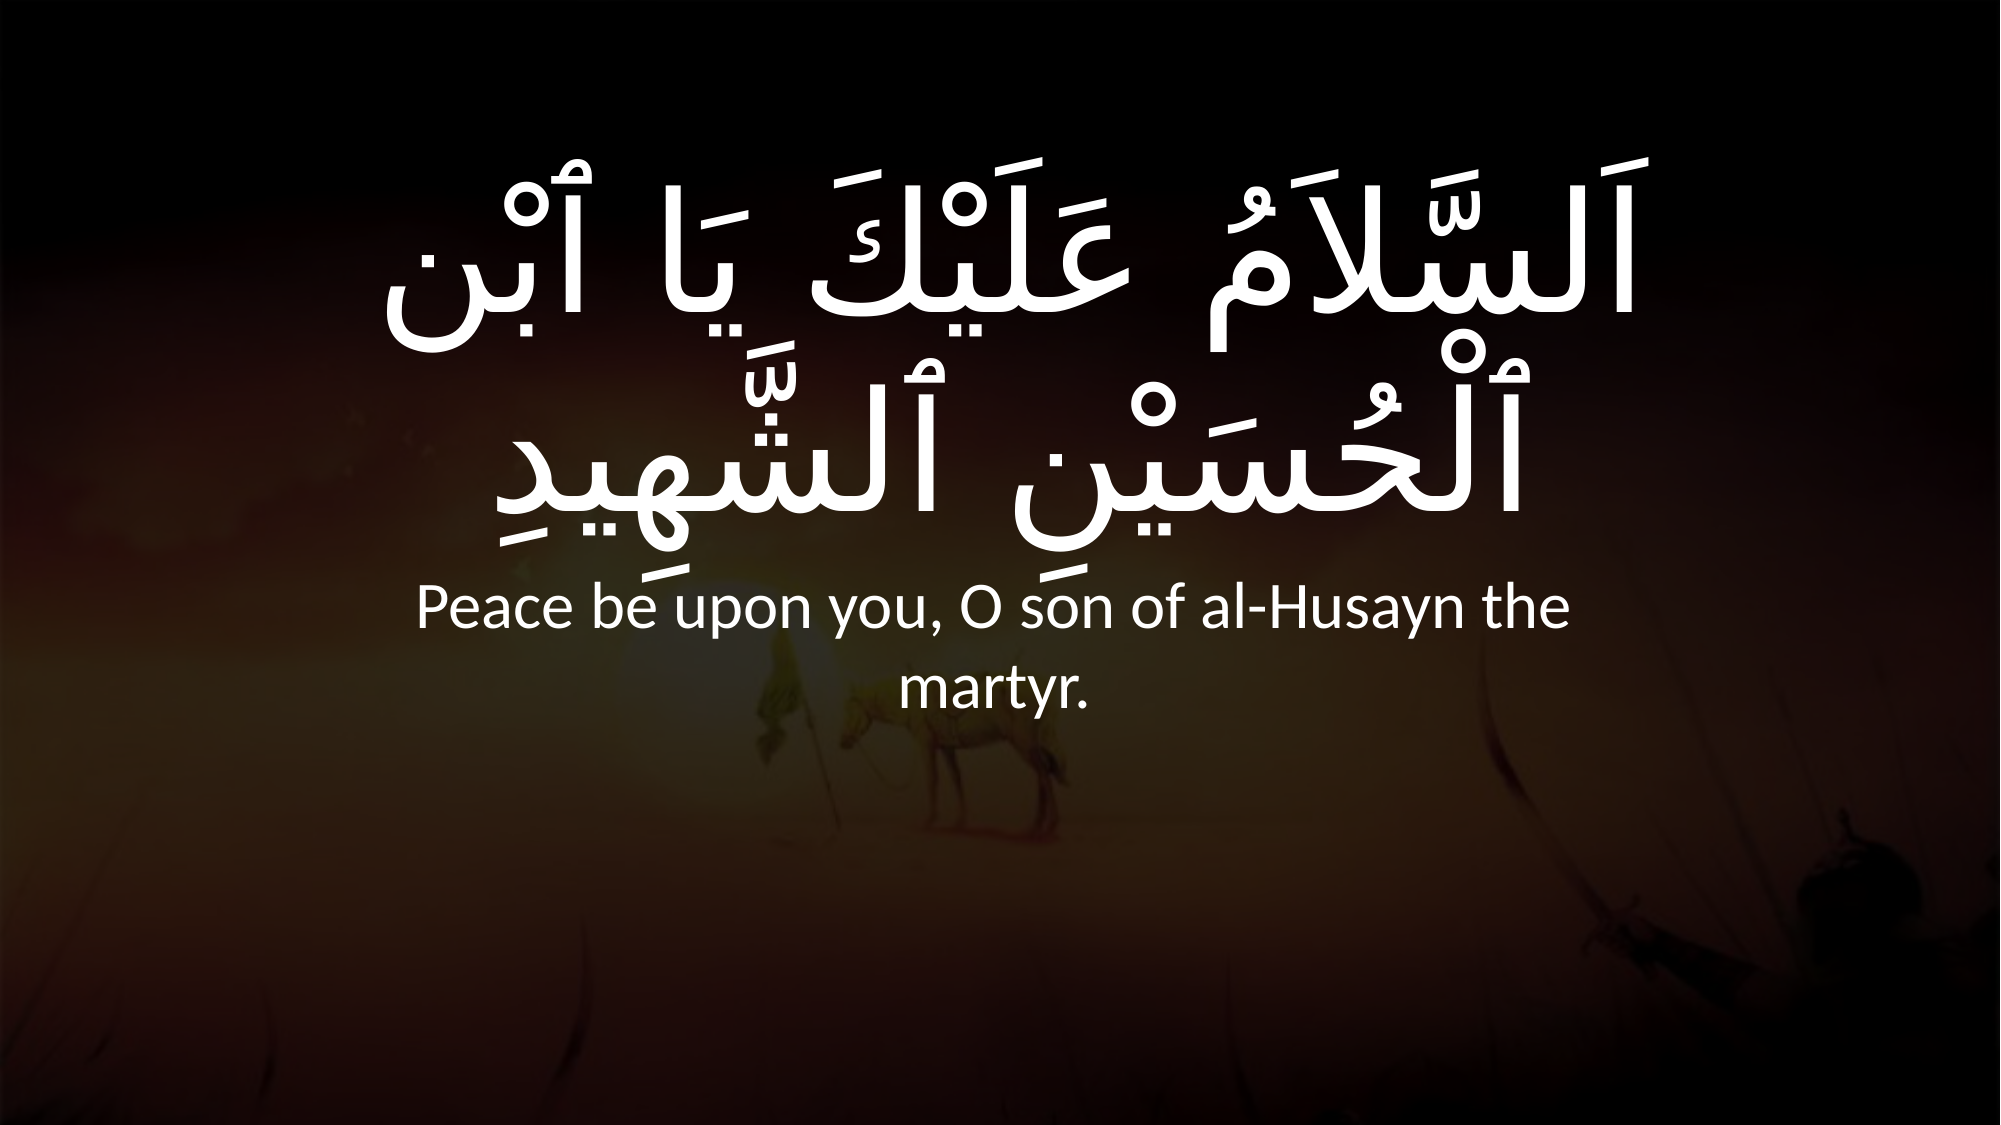

# اَلسَّلاَمُ عَلَيْكَ يَا ٱبْن ٱلْحُسَيْنِ ٱلشَّهِيدِ
Peace be upon you, O son of al-Husayn the martyr.